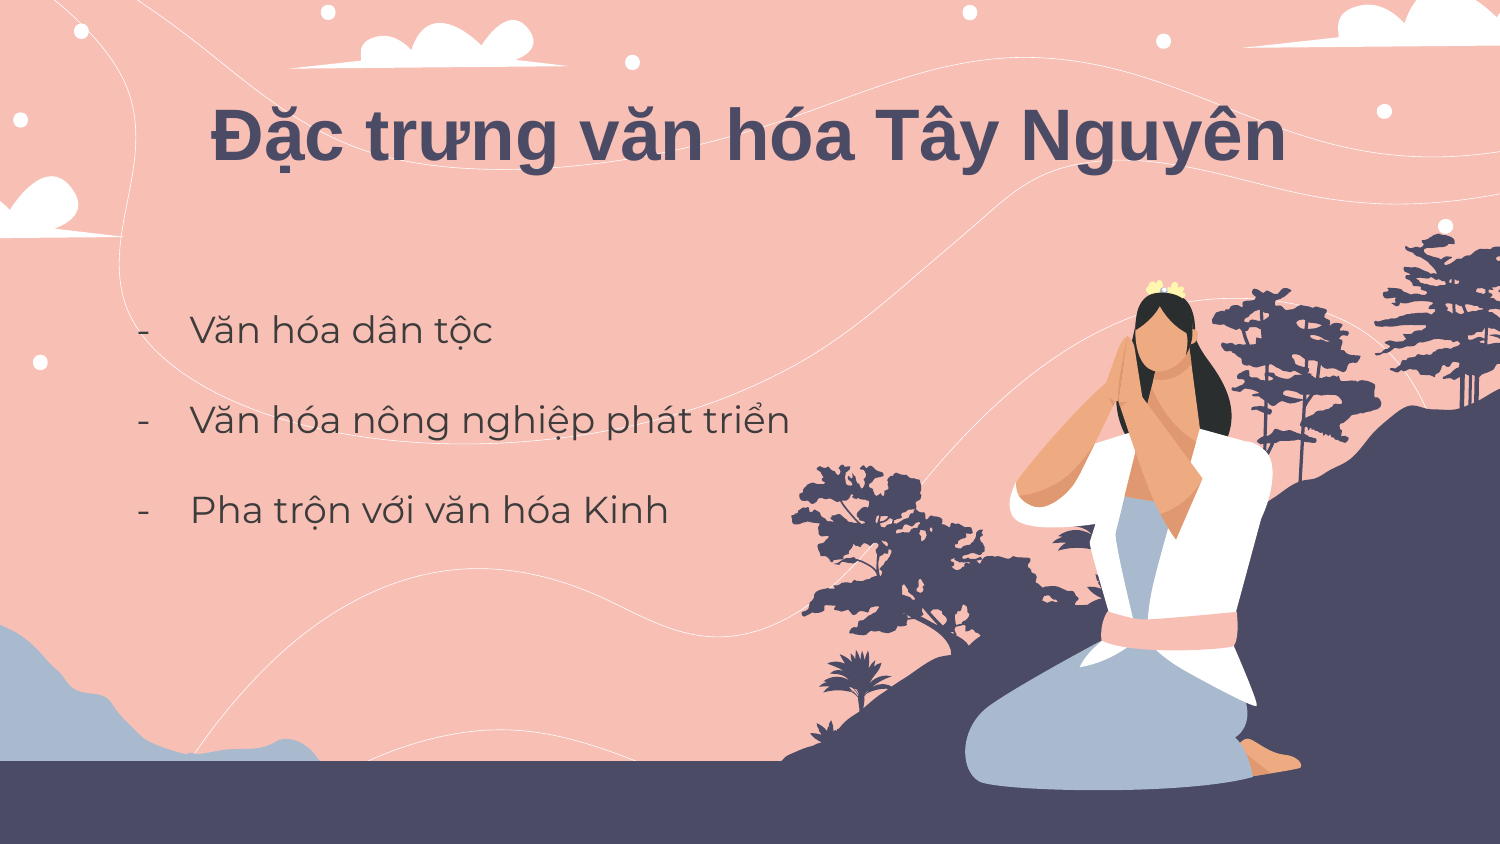

# Đặc trưng văn hóa Tây Nguyên

-    Văn hóa dân tộc

-    Văn hóa nông nghiệp phát triển

-    Pha trộn với văn hóa Kinh